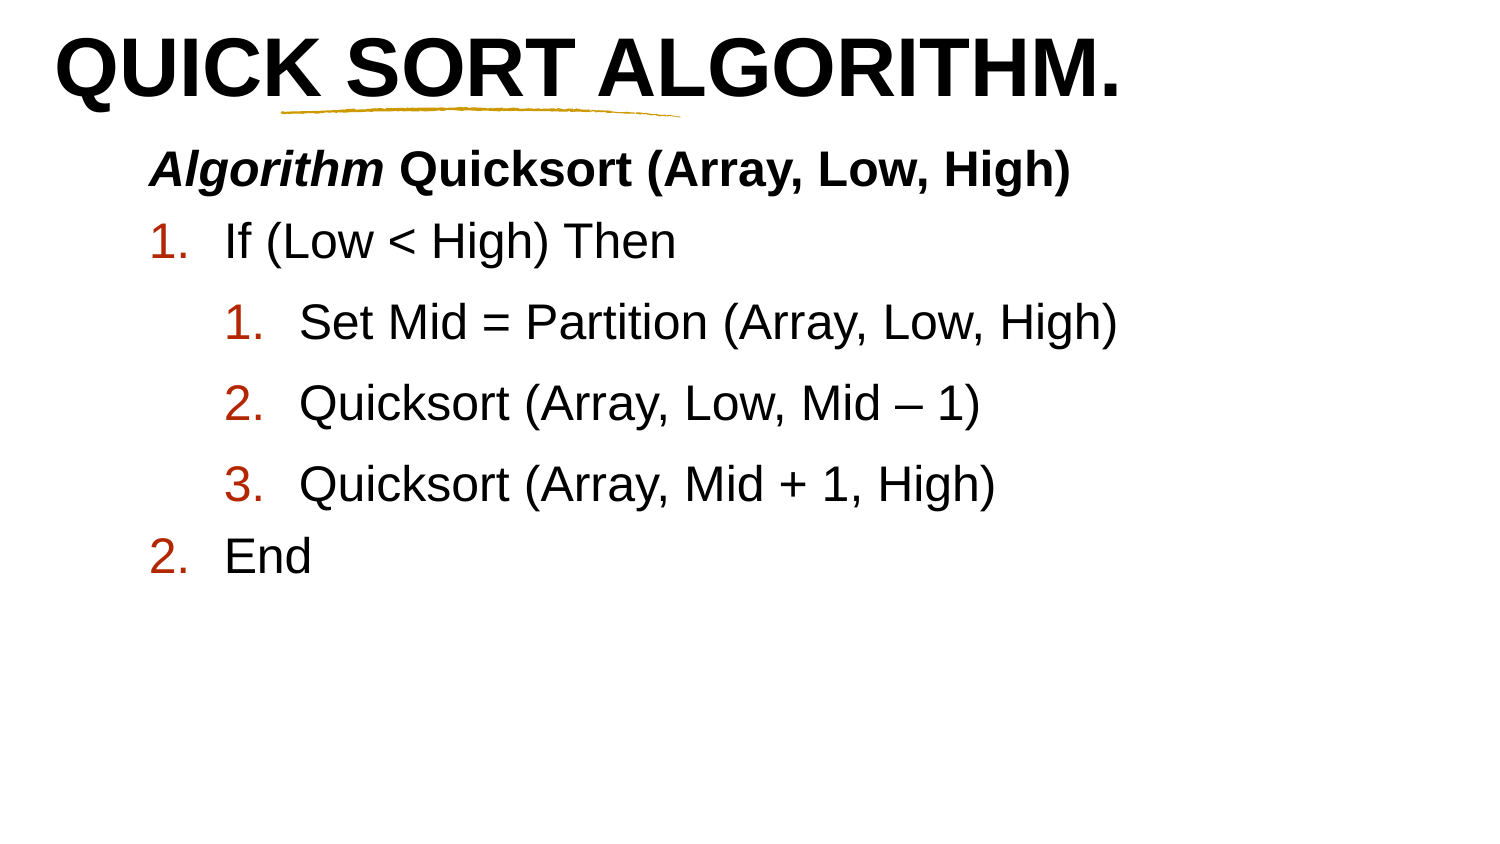

# QUICK SORT ALGORITHM.
Algorithm Quicksort (Array, Low, High)
If (Low < High) Then
Set Mid = Partition (Array, Low, High)
Quicksort (Array, Low, Mid – 1)
Quicksort (Array, Mid + 1, High)
End